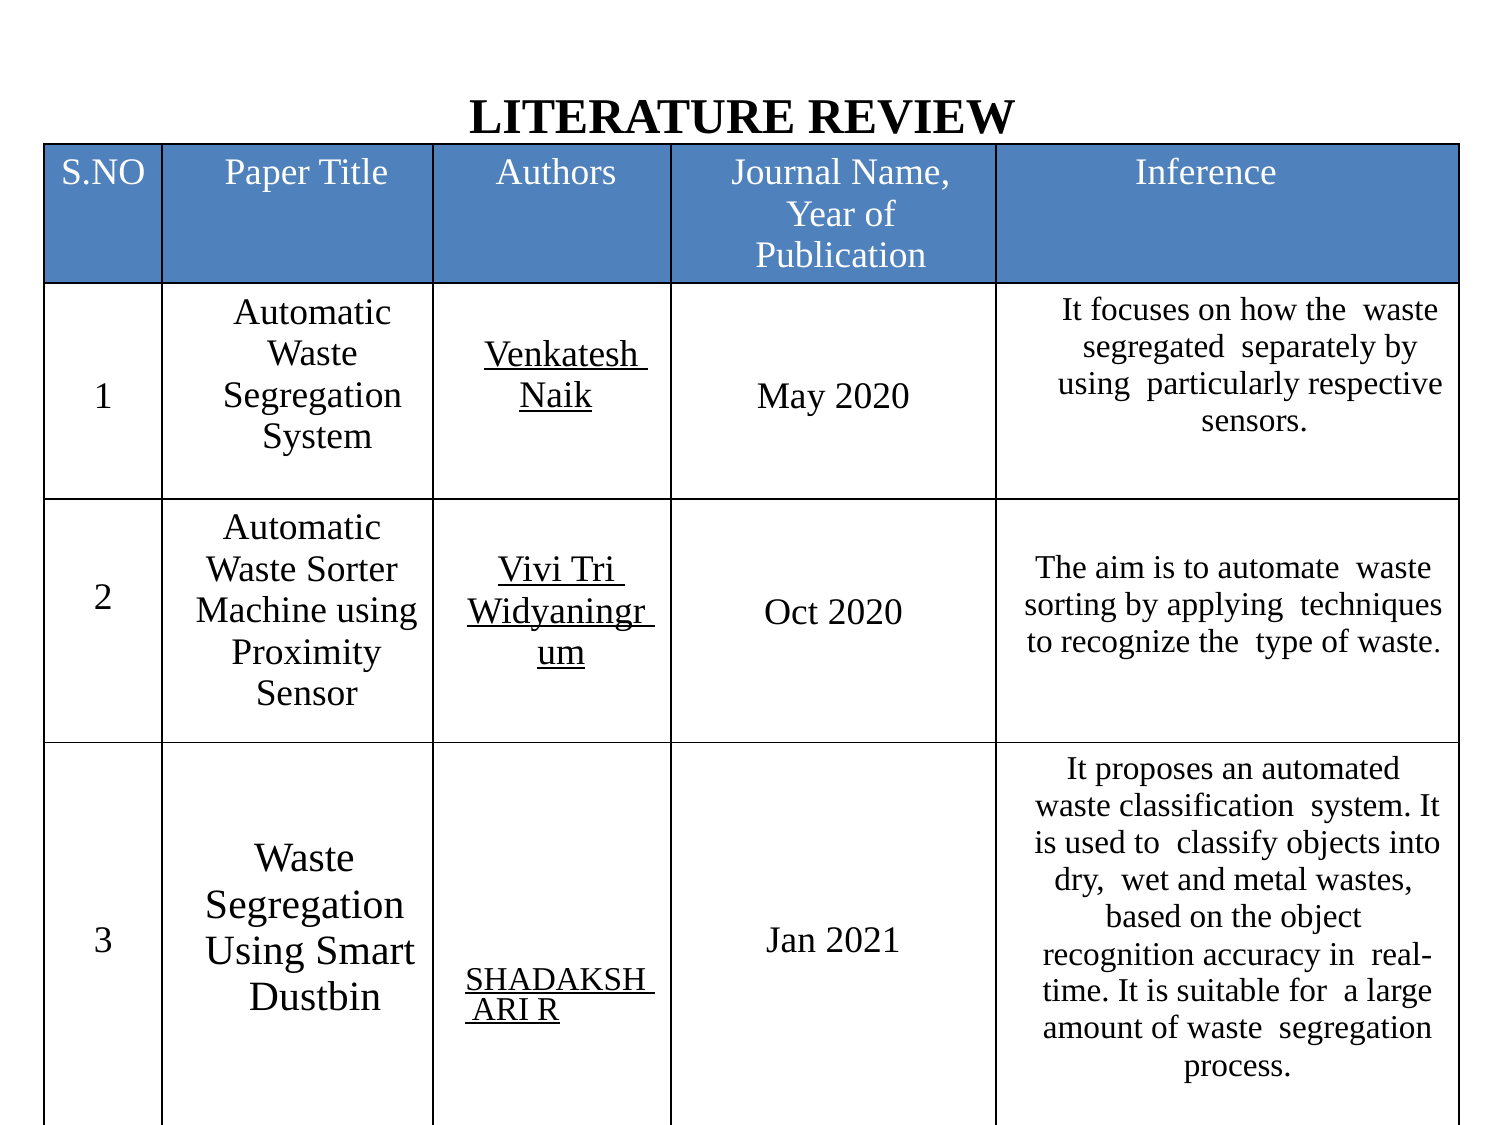

# LITERATURE REVIEW
| S.NO | Paper Title | Authors | Journal Name, Year of Publication | Inference |
| --- | --- | --- | --- | --- |
| 1 | Automatic Waste Segregation System | Venkatesh Naik | May 2020 | It focuses on how the waste segregated separately by using particularly respective sensors. |
| 2 | Automatic Waste Sorter Machine using Proximity Sensor | Vivi Tri Widyaningr um | Oct 2020 | The aim is to automate waste sorting by applying techniques to recognize the type of waste. |
| 3 | Waste Segregation Using Smart Dustbin | SHADAKSH ARI R | Jan 2021 | It proposes an automated waste classification system. It is used to classify objects into dry, wet and metal wastes, based on the object recognition accuracy in real-time. It is suitable for a large amount of waste segregation process. |